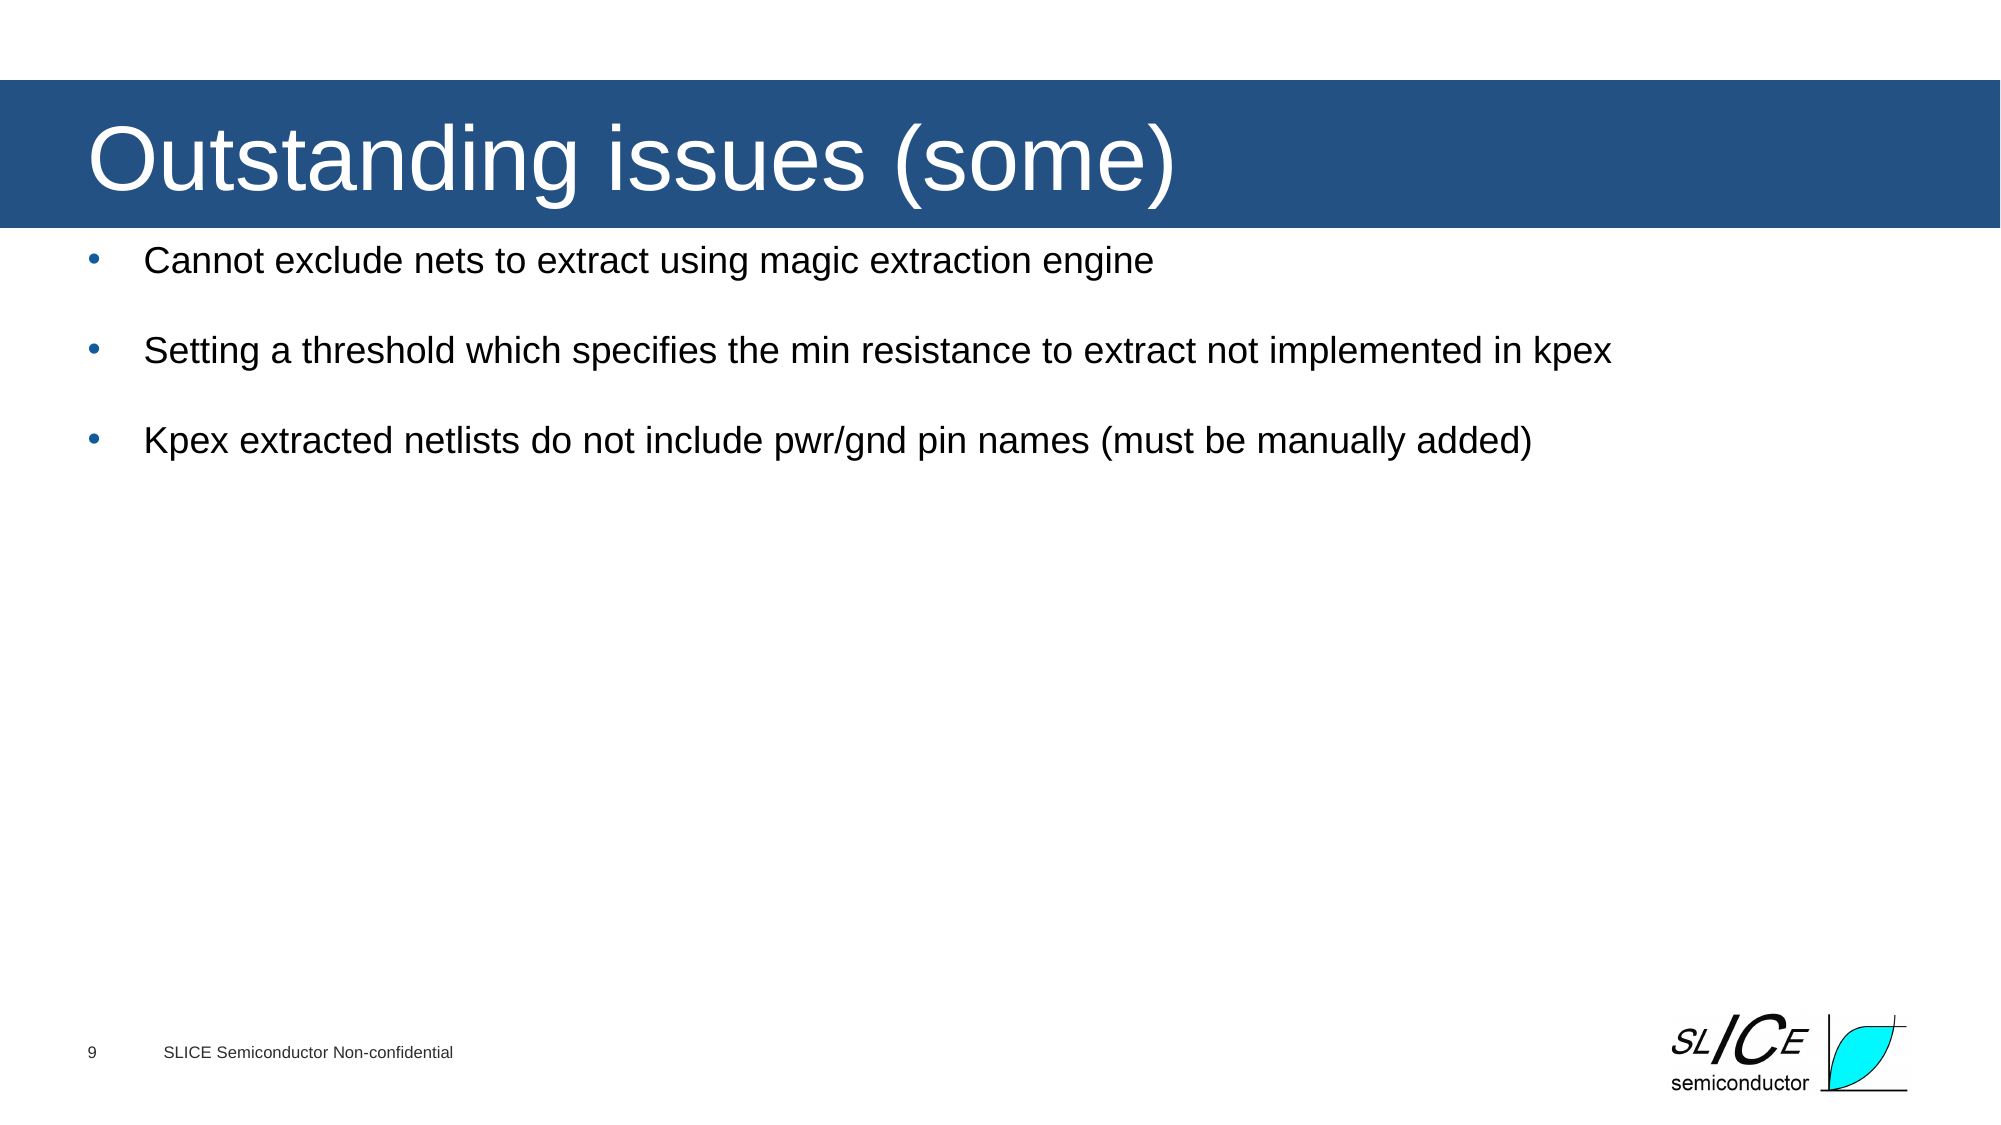

Outstanding issues (some)
Cannot exclude nets to extract using magic extraction engine

Setting a threshold which specifies the min resistance to extract not implemented in kpex

Kpex extracted netlists do not include pwr/gnd pin names (must be manually added)